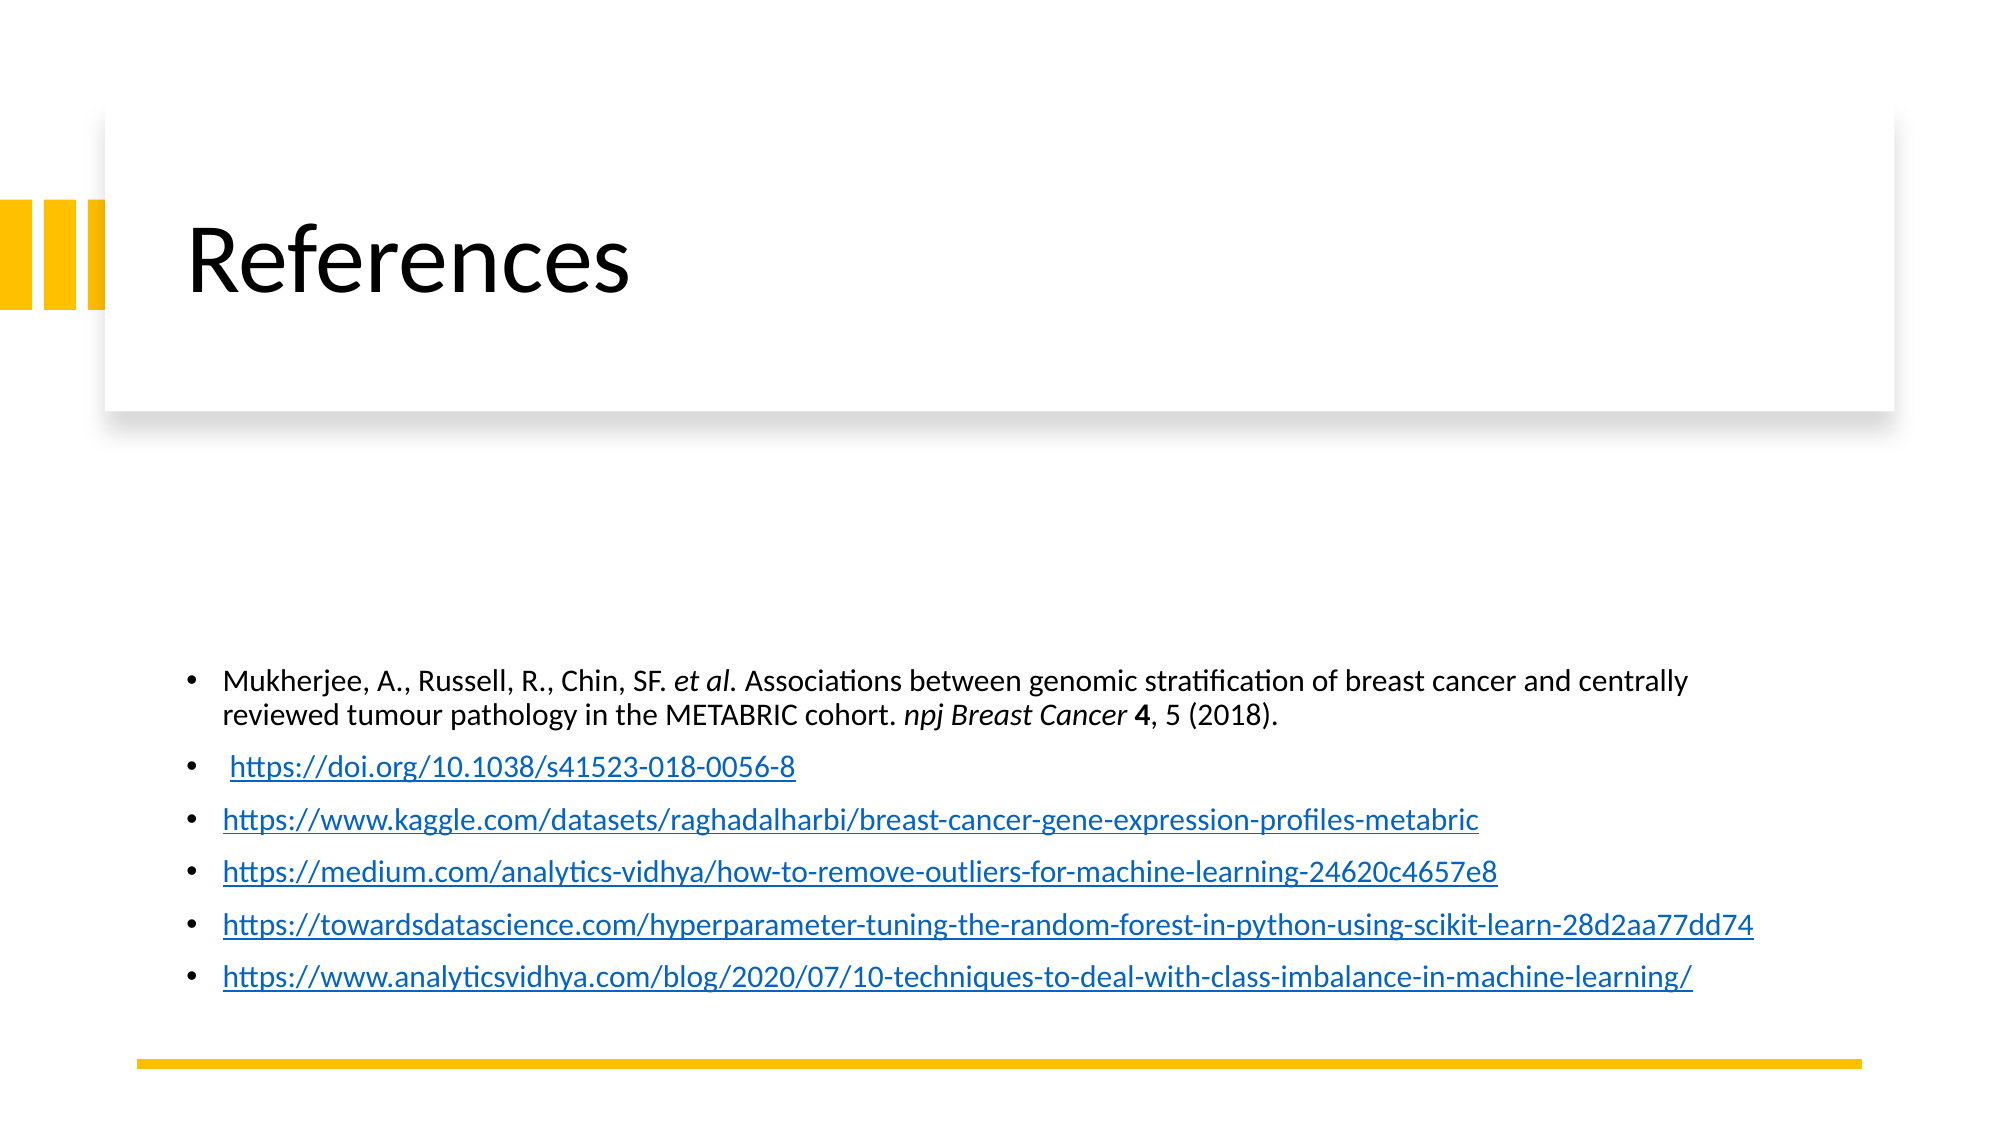

# References

Mukherjee, A., Russell, R., Chin, SF. et al. Associations between genomic stratification of breast cancer and centrally reviewed tumour pathology in the METABRIC cohort. npj Breast Cancer 4, 5 (2018).
 https://doi.org/10.1038/s41523-018-0056-8
https://www.kaggle.com/datasets/raghadalharbi/breast-cancer-gene-expression-profiles-metabric
https://medium.com/analytics-vidhya/how-to-remove-outliers-for-machine-learning-24620c4657e8
https://towardsdatascience.com/hyperparameter-tuning-the-random-forest-in-python-using-scikit-learn-28d2aa77dd74
https://www.analyticsvidhya.com/blog/2020/07/10-techniques-to-deal-with-class-imbalance-in-machine-learning/